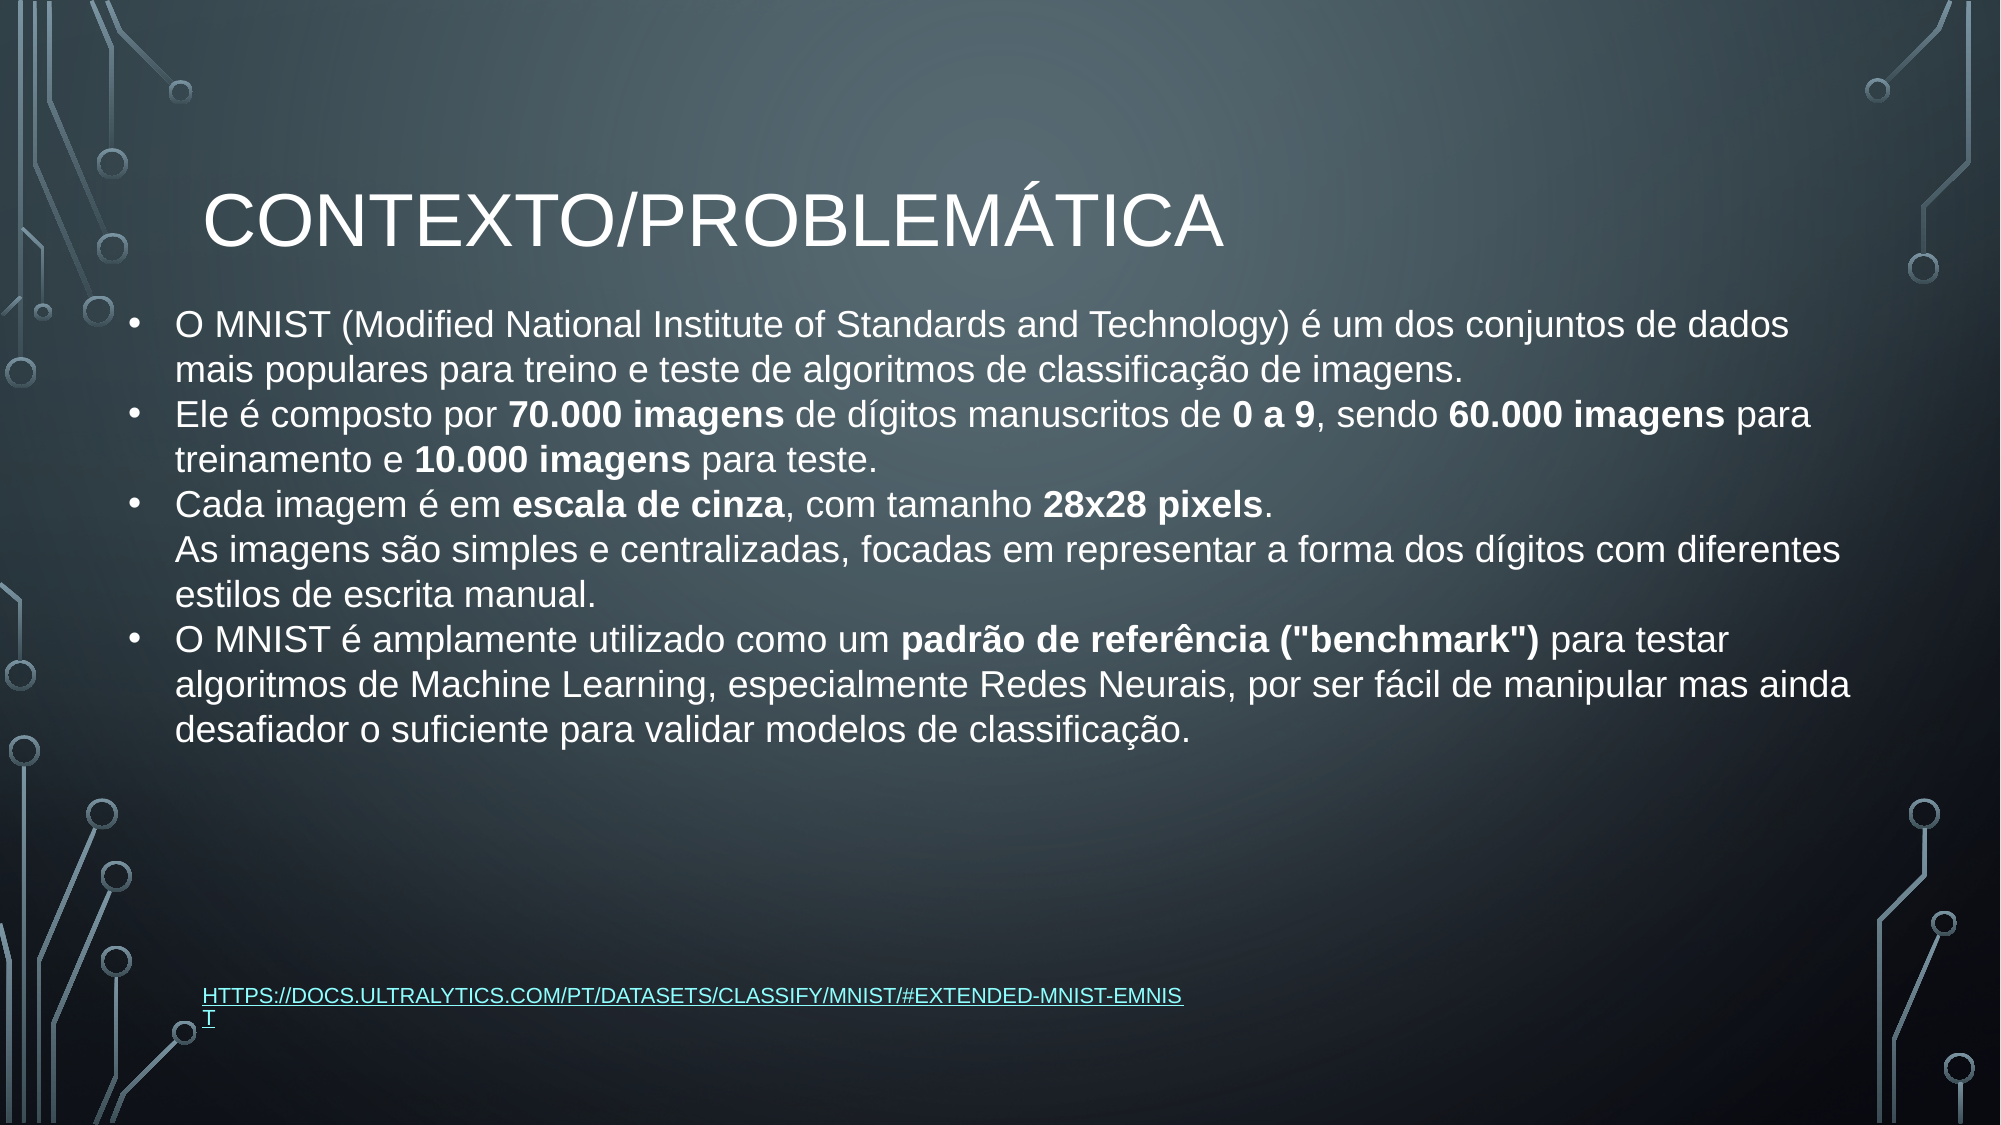

# CONTEXTO/PROBLEMÁTICA
O MNIST (Modified National Institute of Standards and Technology) é um dos conjuntos de dados mais populares para treino e teste de algoritmos de classificação de imagens.
Ele é composto por 70.000 imagens de dígitos manuscritos de 0 a 9, sendo 60.000 imagens para treinamento e 10.000 imagens para teste.
Cada imagem é em escala de cinza, com tamanho 28x28 pixels.
As imagens são simples e centralizadas, focadas em representar a forma dos dígitos com diferentes estilos de escrita manual.
O MNIST é amplamente utilizado como um padrão de referência ("benchmark") para testar algoritmos de Machine Learning, especialmente Redes Neurais, por ser fácil de manipular mas ainda desafiador o suficiente para validar modelos de classificação.

https://docs.ultralytics.com/pt/datasets/classify/mnist/#extended-mnist-emnist